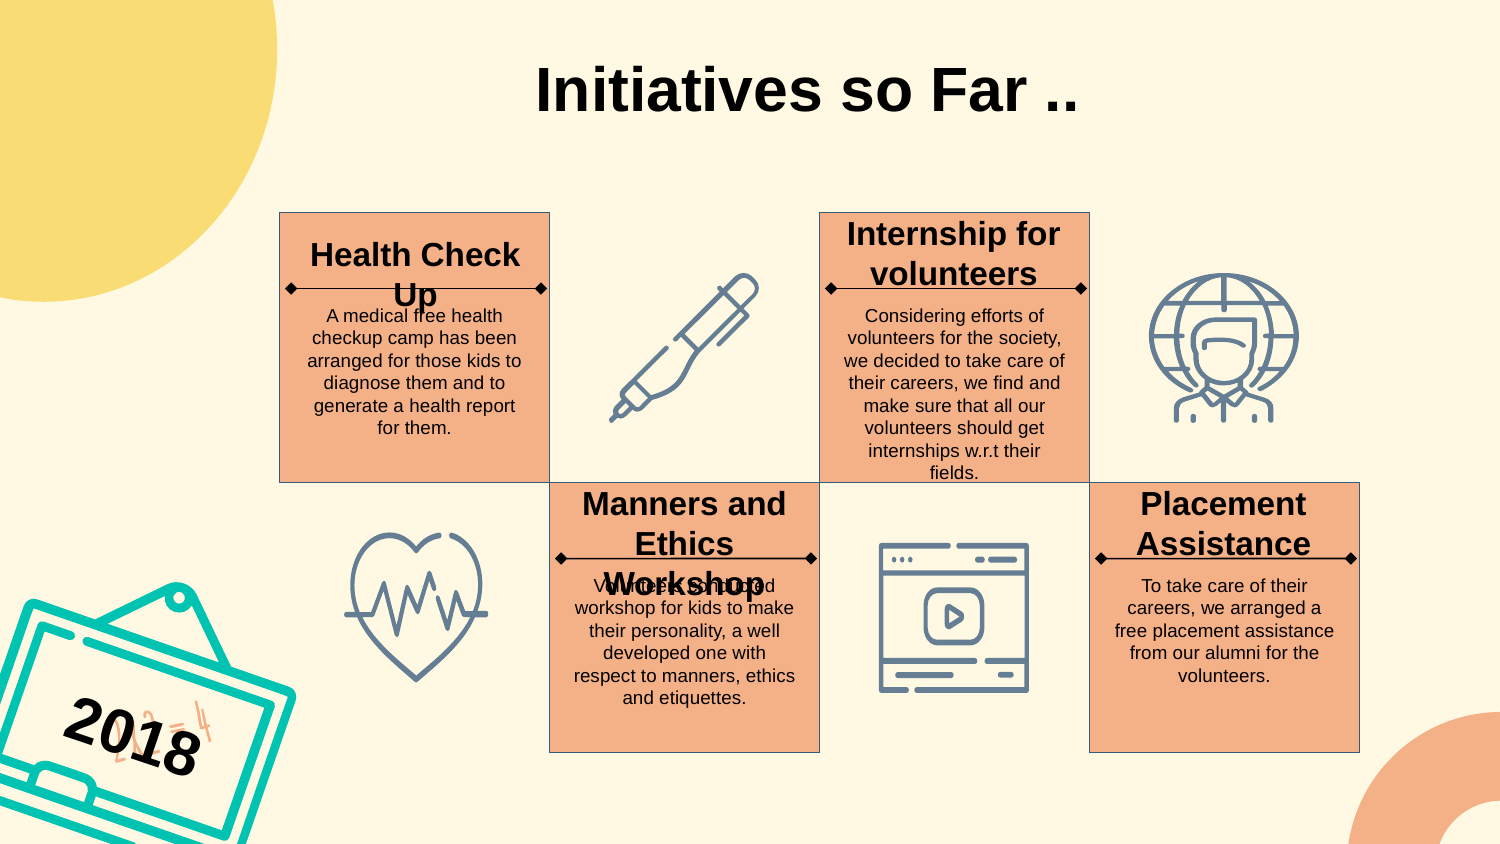

# Initiatives so Far ..

Internship for volunteers

Health Check Up

Considering efforts of volunteers for the society, we decided to take care of their careers, we find and make sure that all our volunteers should get internships w.r.t their fields.
A medical free health checkup camp has been arranged for those kids to diagnose them and to generate a health report for them.
Manners and Ethics Workshop
Placement Assistance

Volunteers conducted workshop for kids to make their personality, a well developed one with respect to manners, ethics and etiquettes.
To take care of their careers, we arranged a free placement assistance from our alumni for the volunteers.

2018